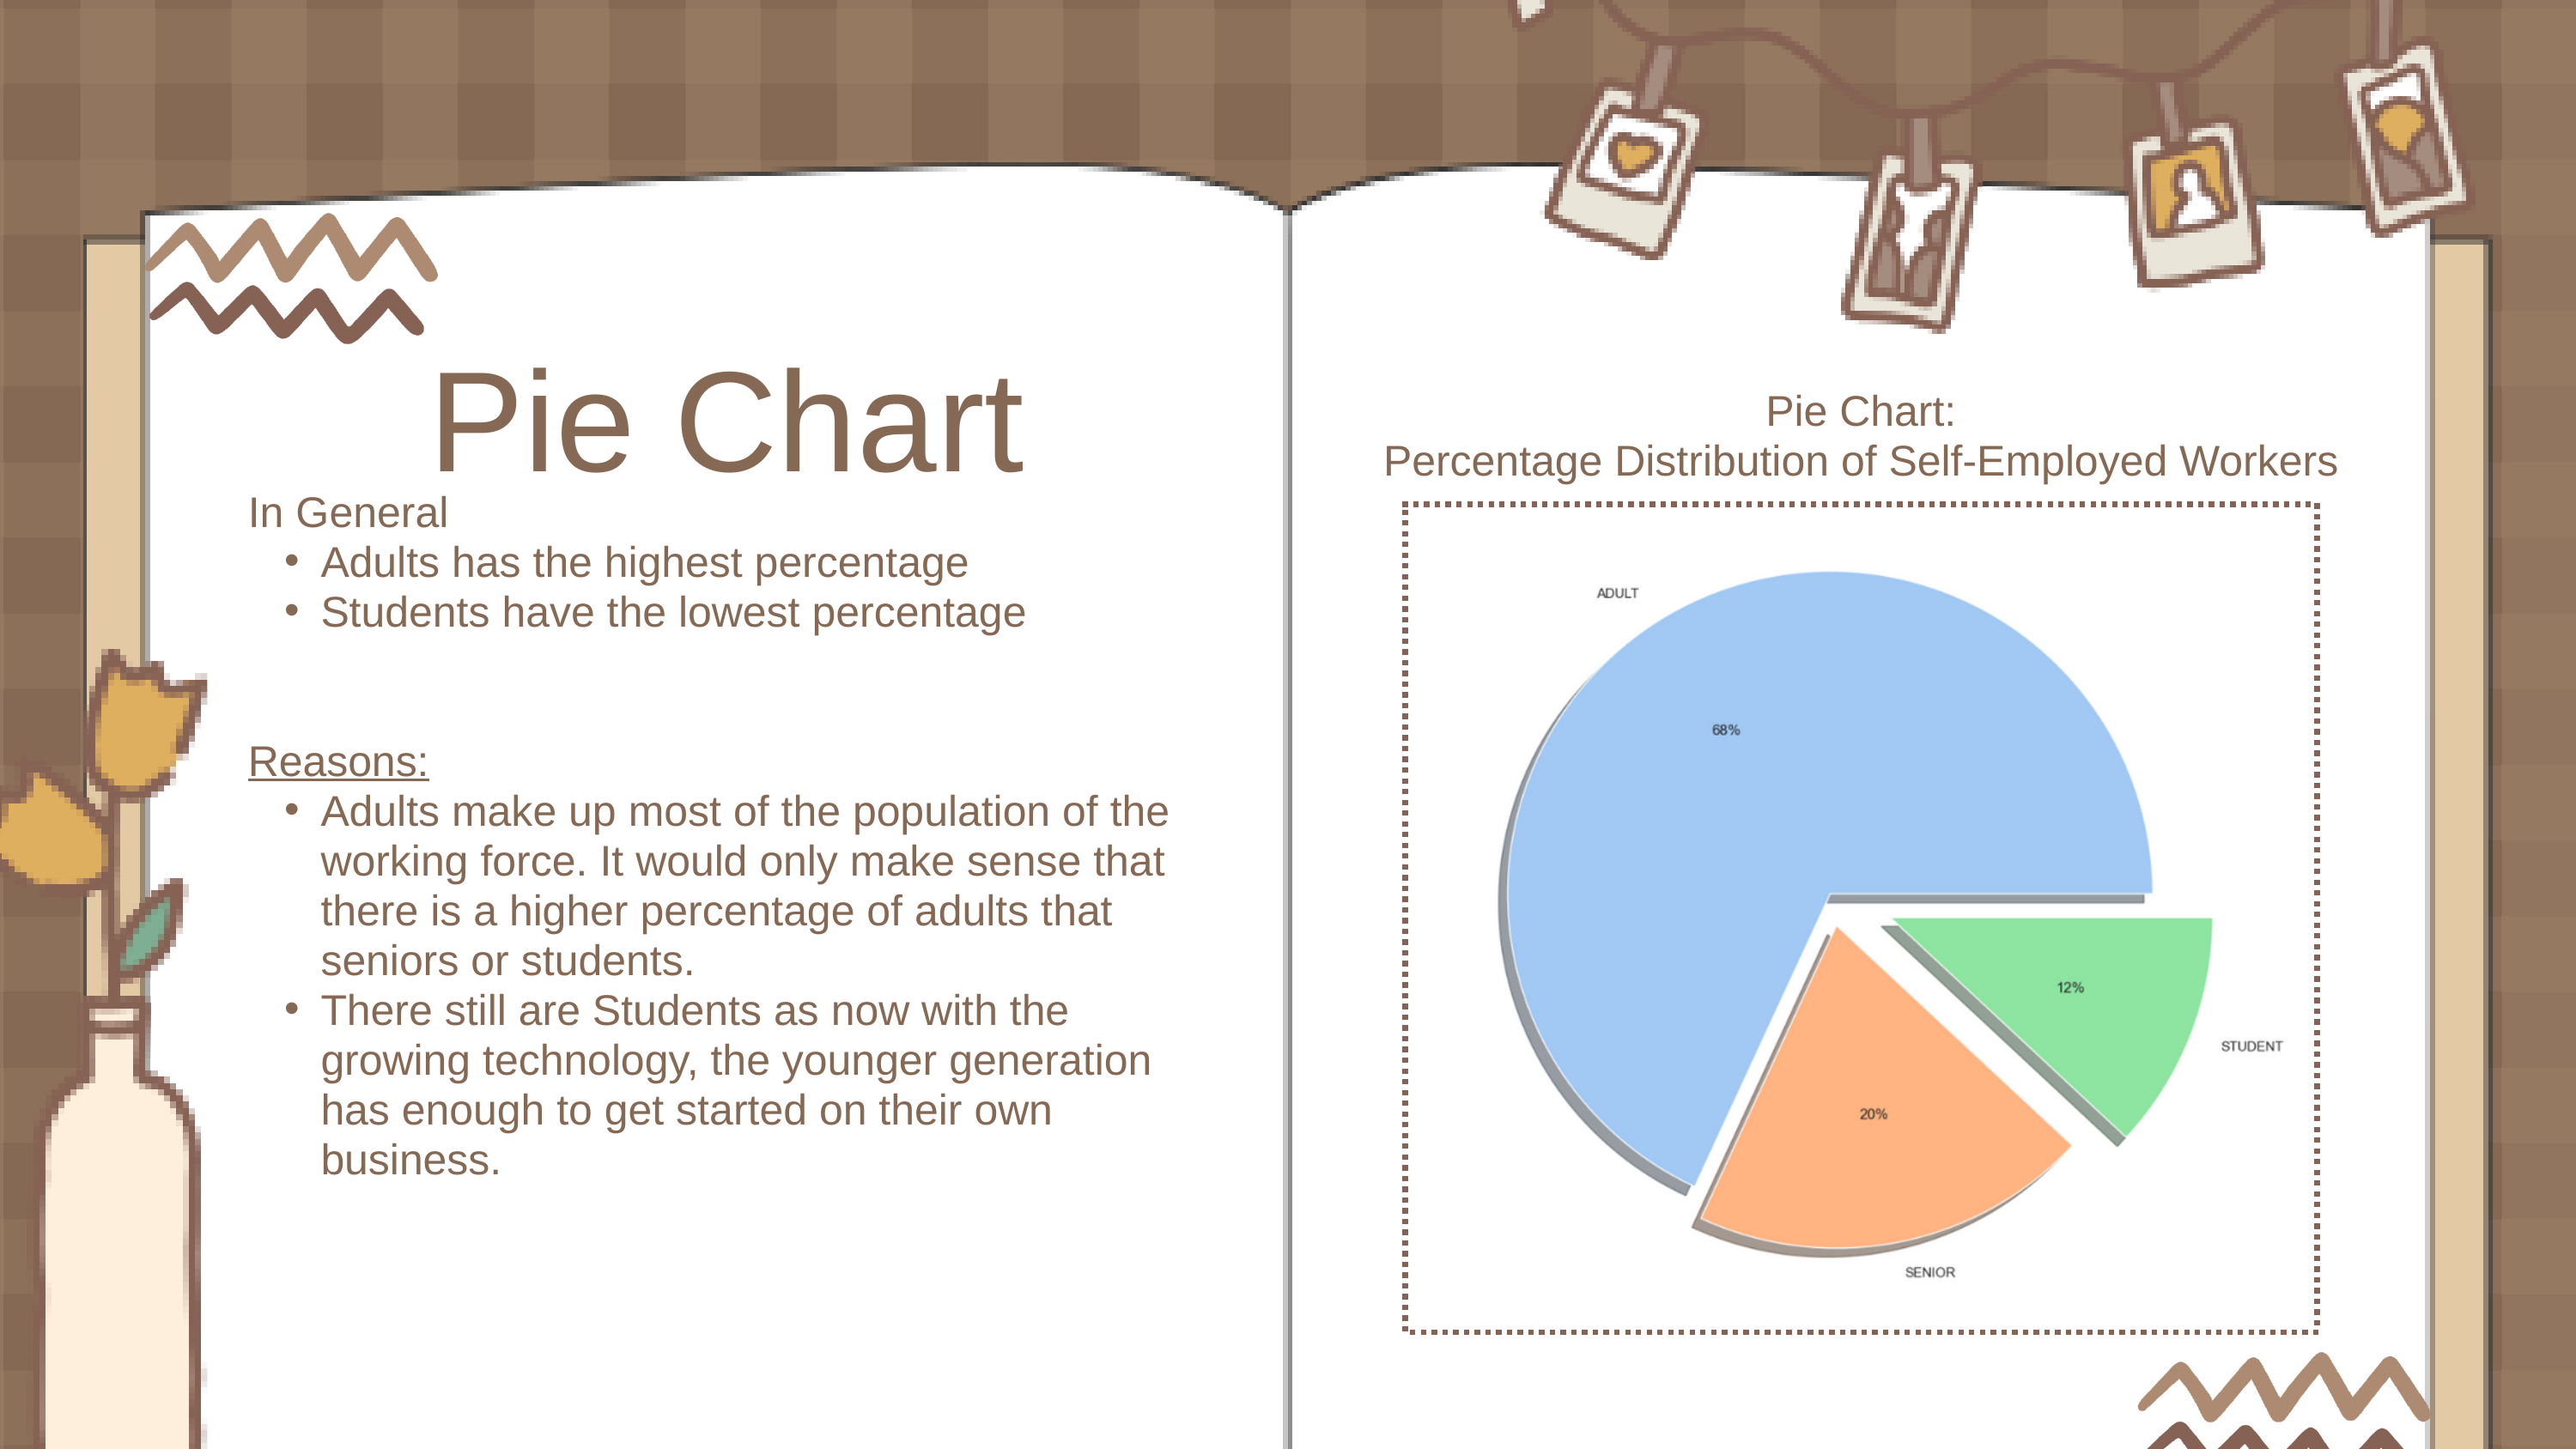

Pie Chart
Pie Chart:
Percentage Distribution of Self-Employed Workers
In General
Adults has the highest percentage
Students have the lowest percentage

Reasons:
Adults make up most of the population of the working force. It would only make sense that there is a higher percentage of adults that seniors or students.
There still are Students as now with the growing technology, the younger generation has enough to get started on their own business.